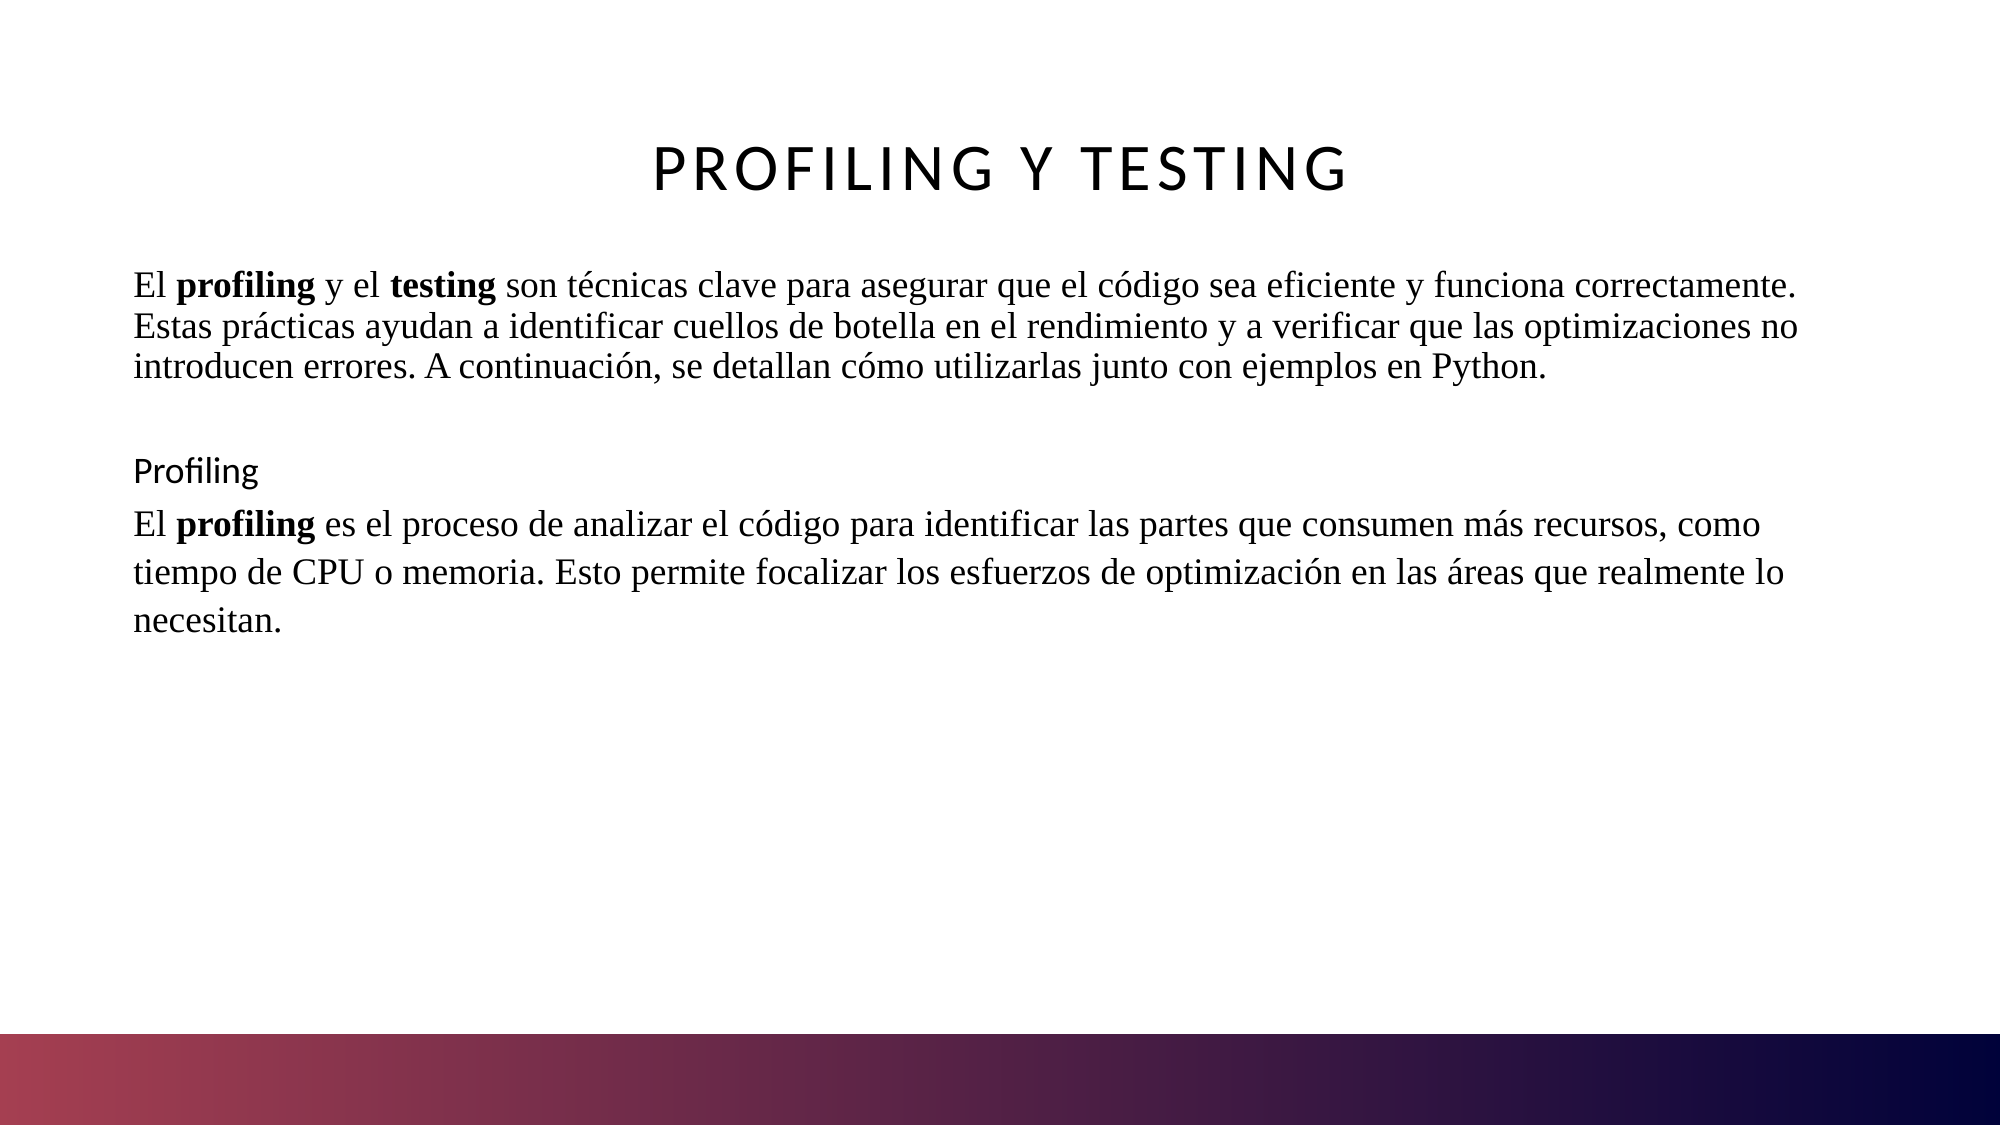

# Profiling y testing
El profiling y el testing son técnicas clave para asegurar que el código sea eficiente y funciona correctamente. Estas prácticas ayudan a identificar cuellos de botella en el rendimiento y a verificar que las optimizaciones no introducen errores. A continuación, se detallan cómo utilizarlas junto con ejemplos en Python.

Profiling
El profiling es el proceso de analizar el código para identificar las partes que consumen más recursos, como tiempo de CPU o memoria. Esto permite focalizar los esfuerzos de optimización en las áreas que realmente lo necesitan.